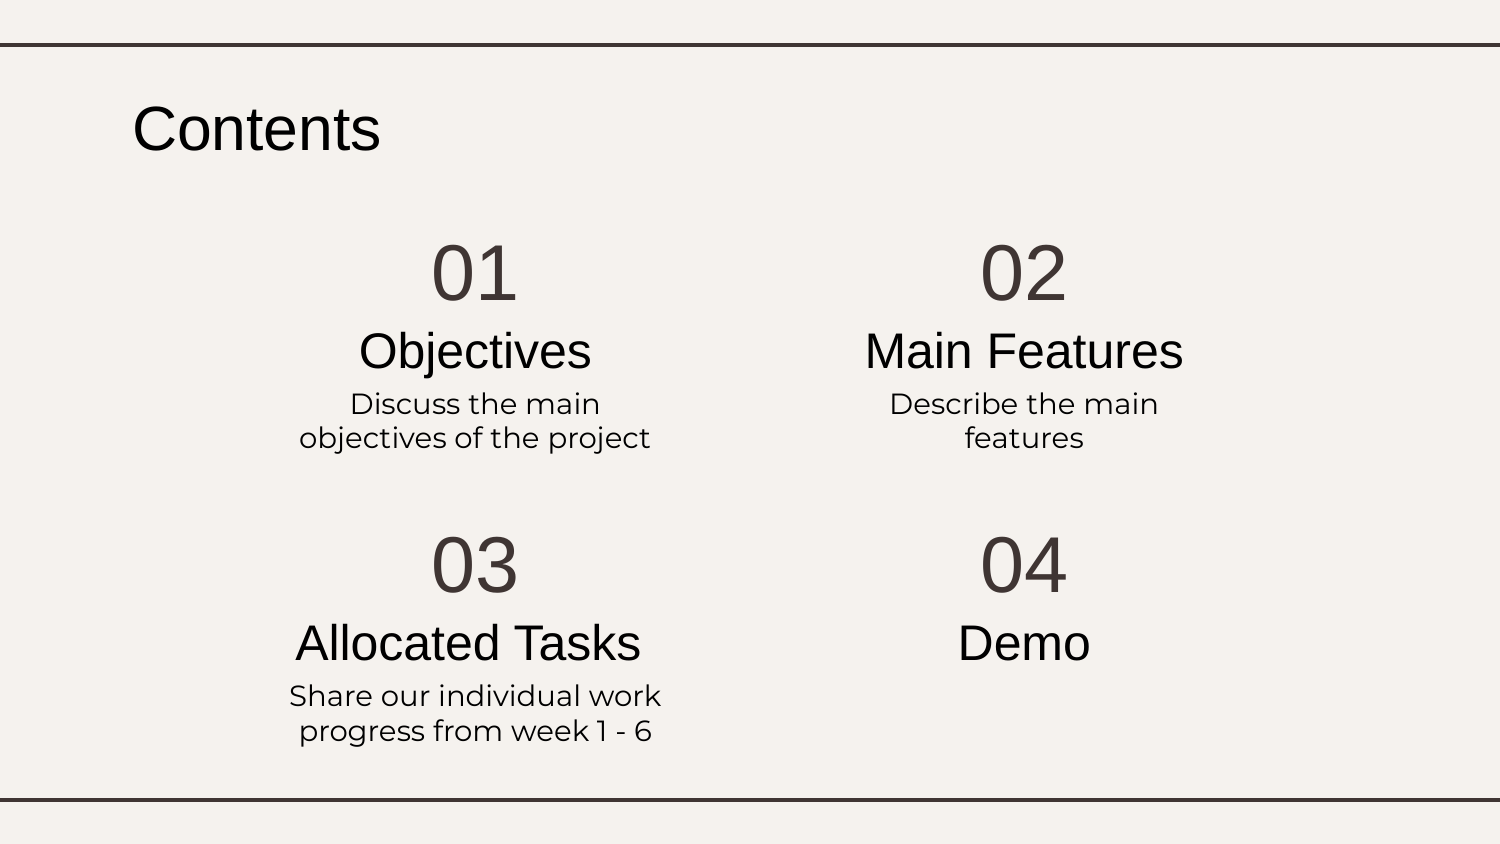

# Contents
01
02
Objectives
Main Features
Discuss the main objectives of the project
Describe the main features
03
04
Allocated Tasks
Demo
Share our individual work progress from week 1 - 6